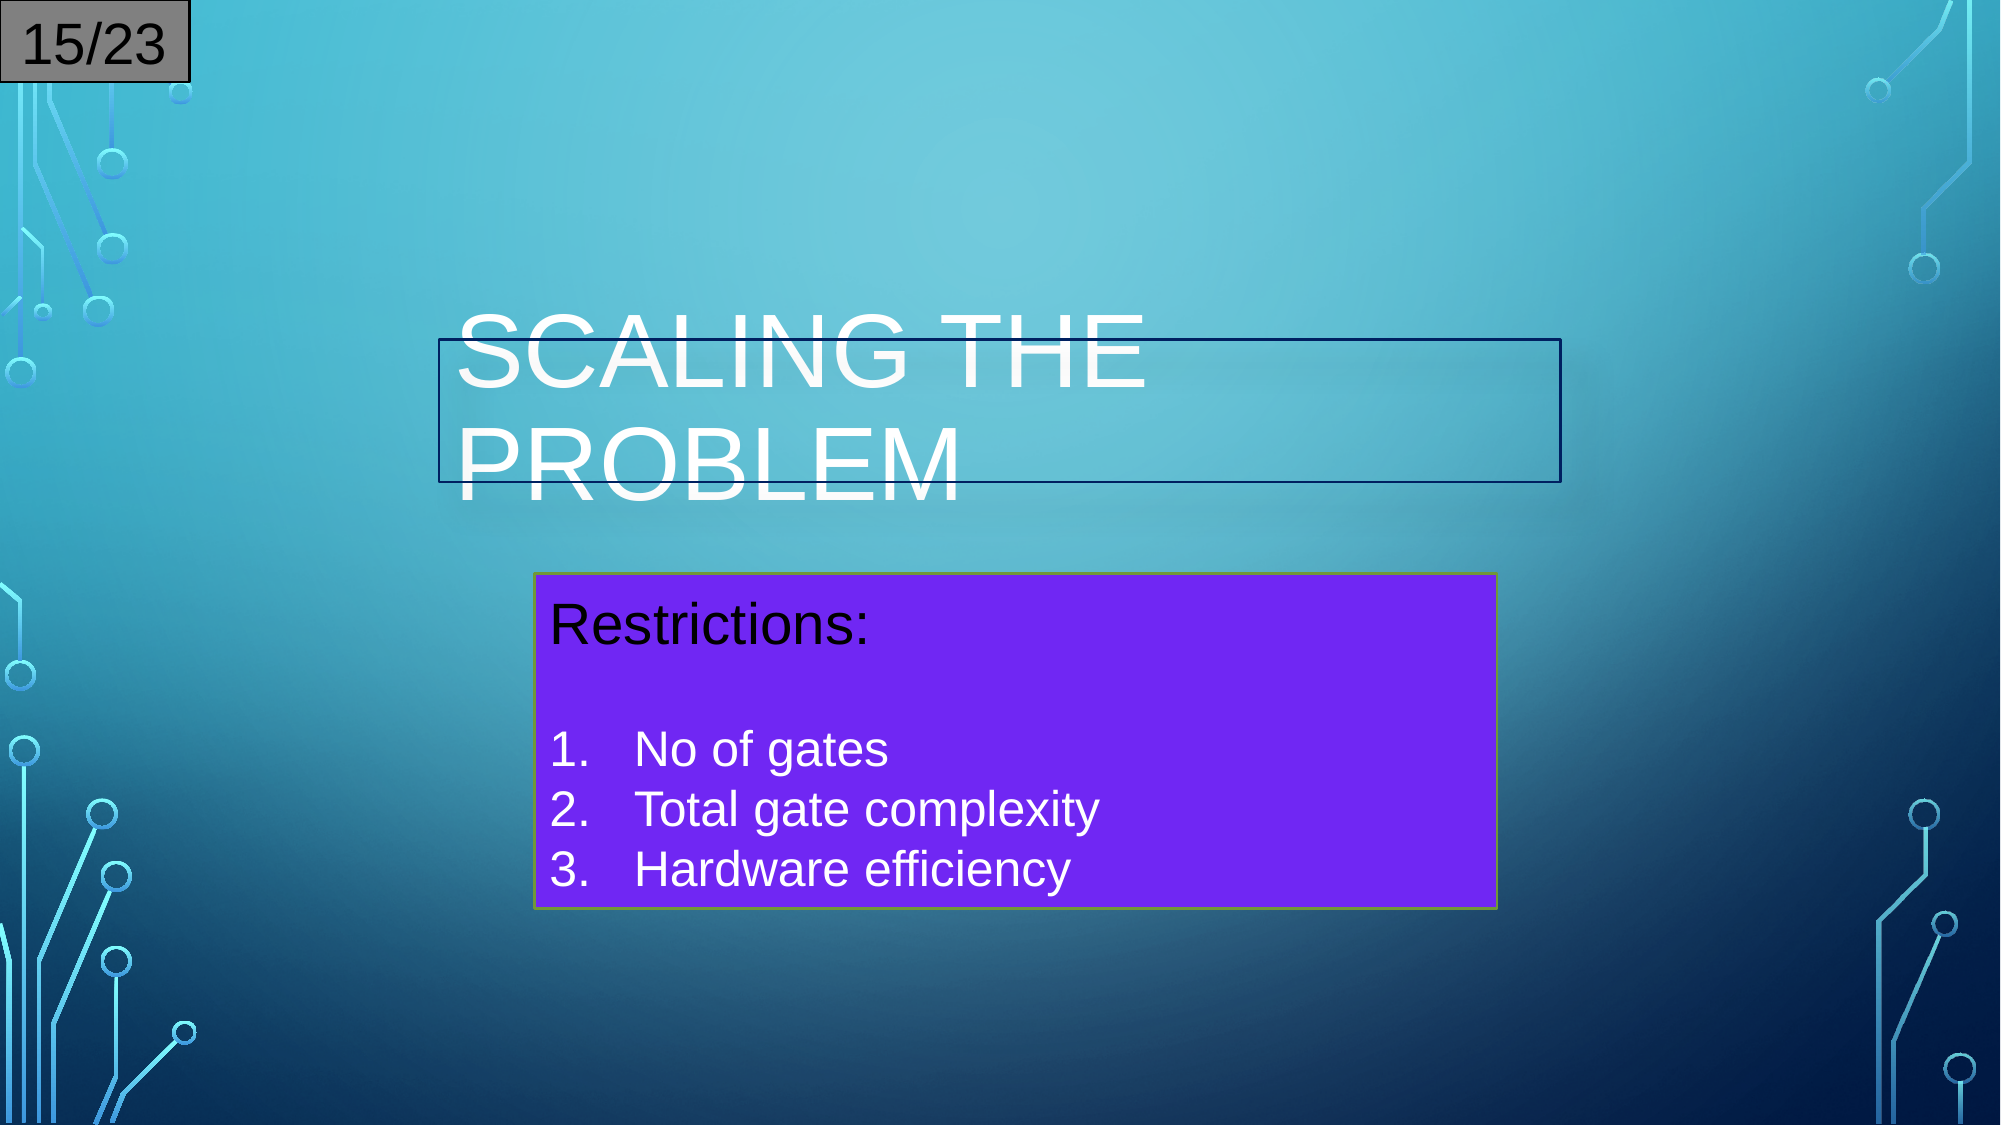

15/23
# Scaling the problem

Restrictions:

  No of gates
  Total gate complexity
  Hardware efficiency